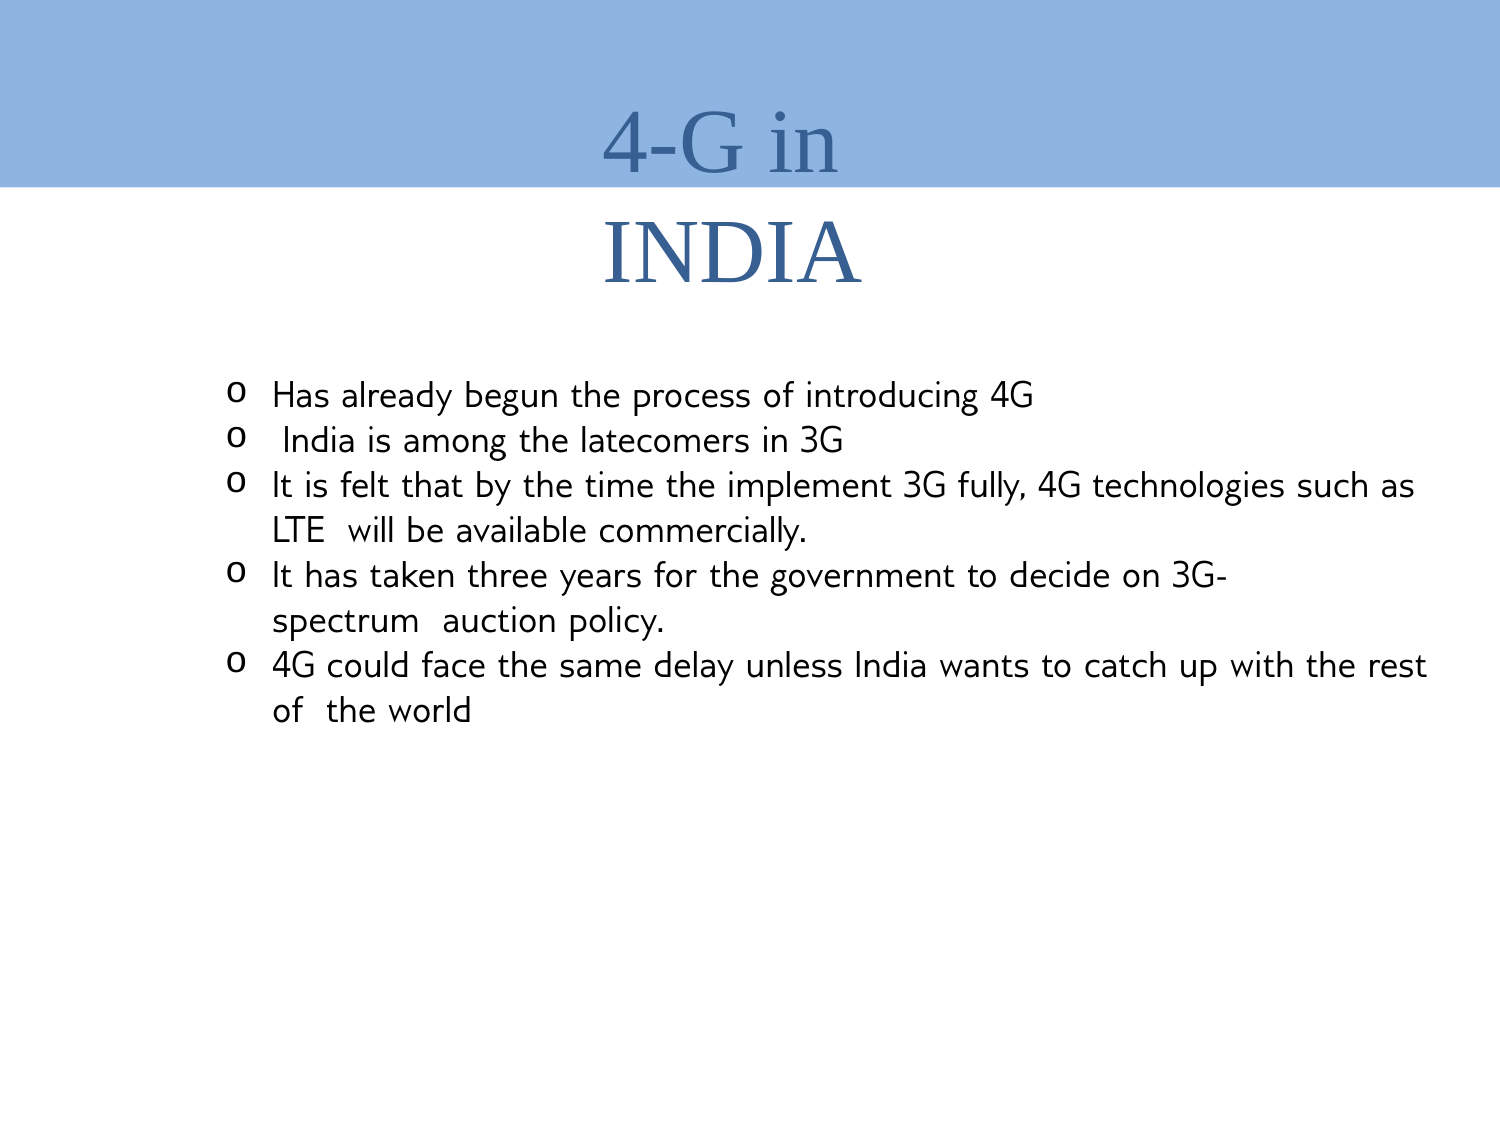

# 4-G in INDIA
Has already begun the process of introducing 4G
India is among the latecomers in 3G
It is felt that by the time the implement 3G fully, 4G technologies such as LTE  will be available commercially.
It has taken three years for the government to decide on 3G-spectrum  auction policy.
4G could face the same delay unless India wants to catch up with the rest of  the world